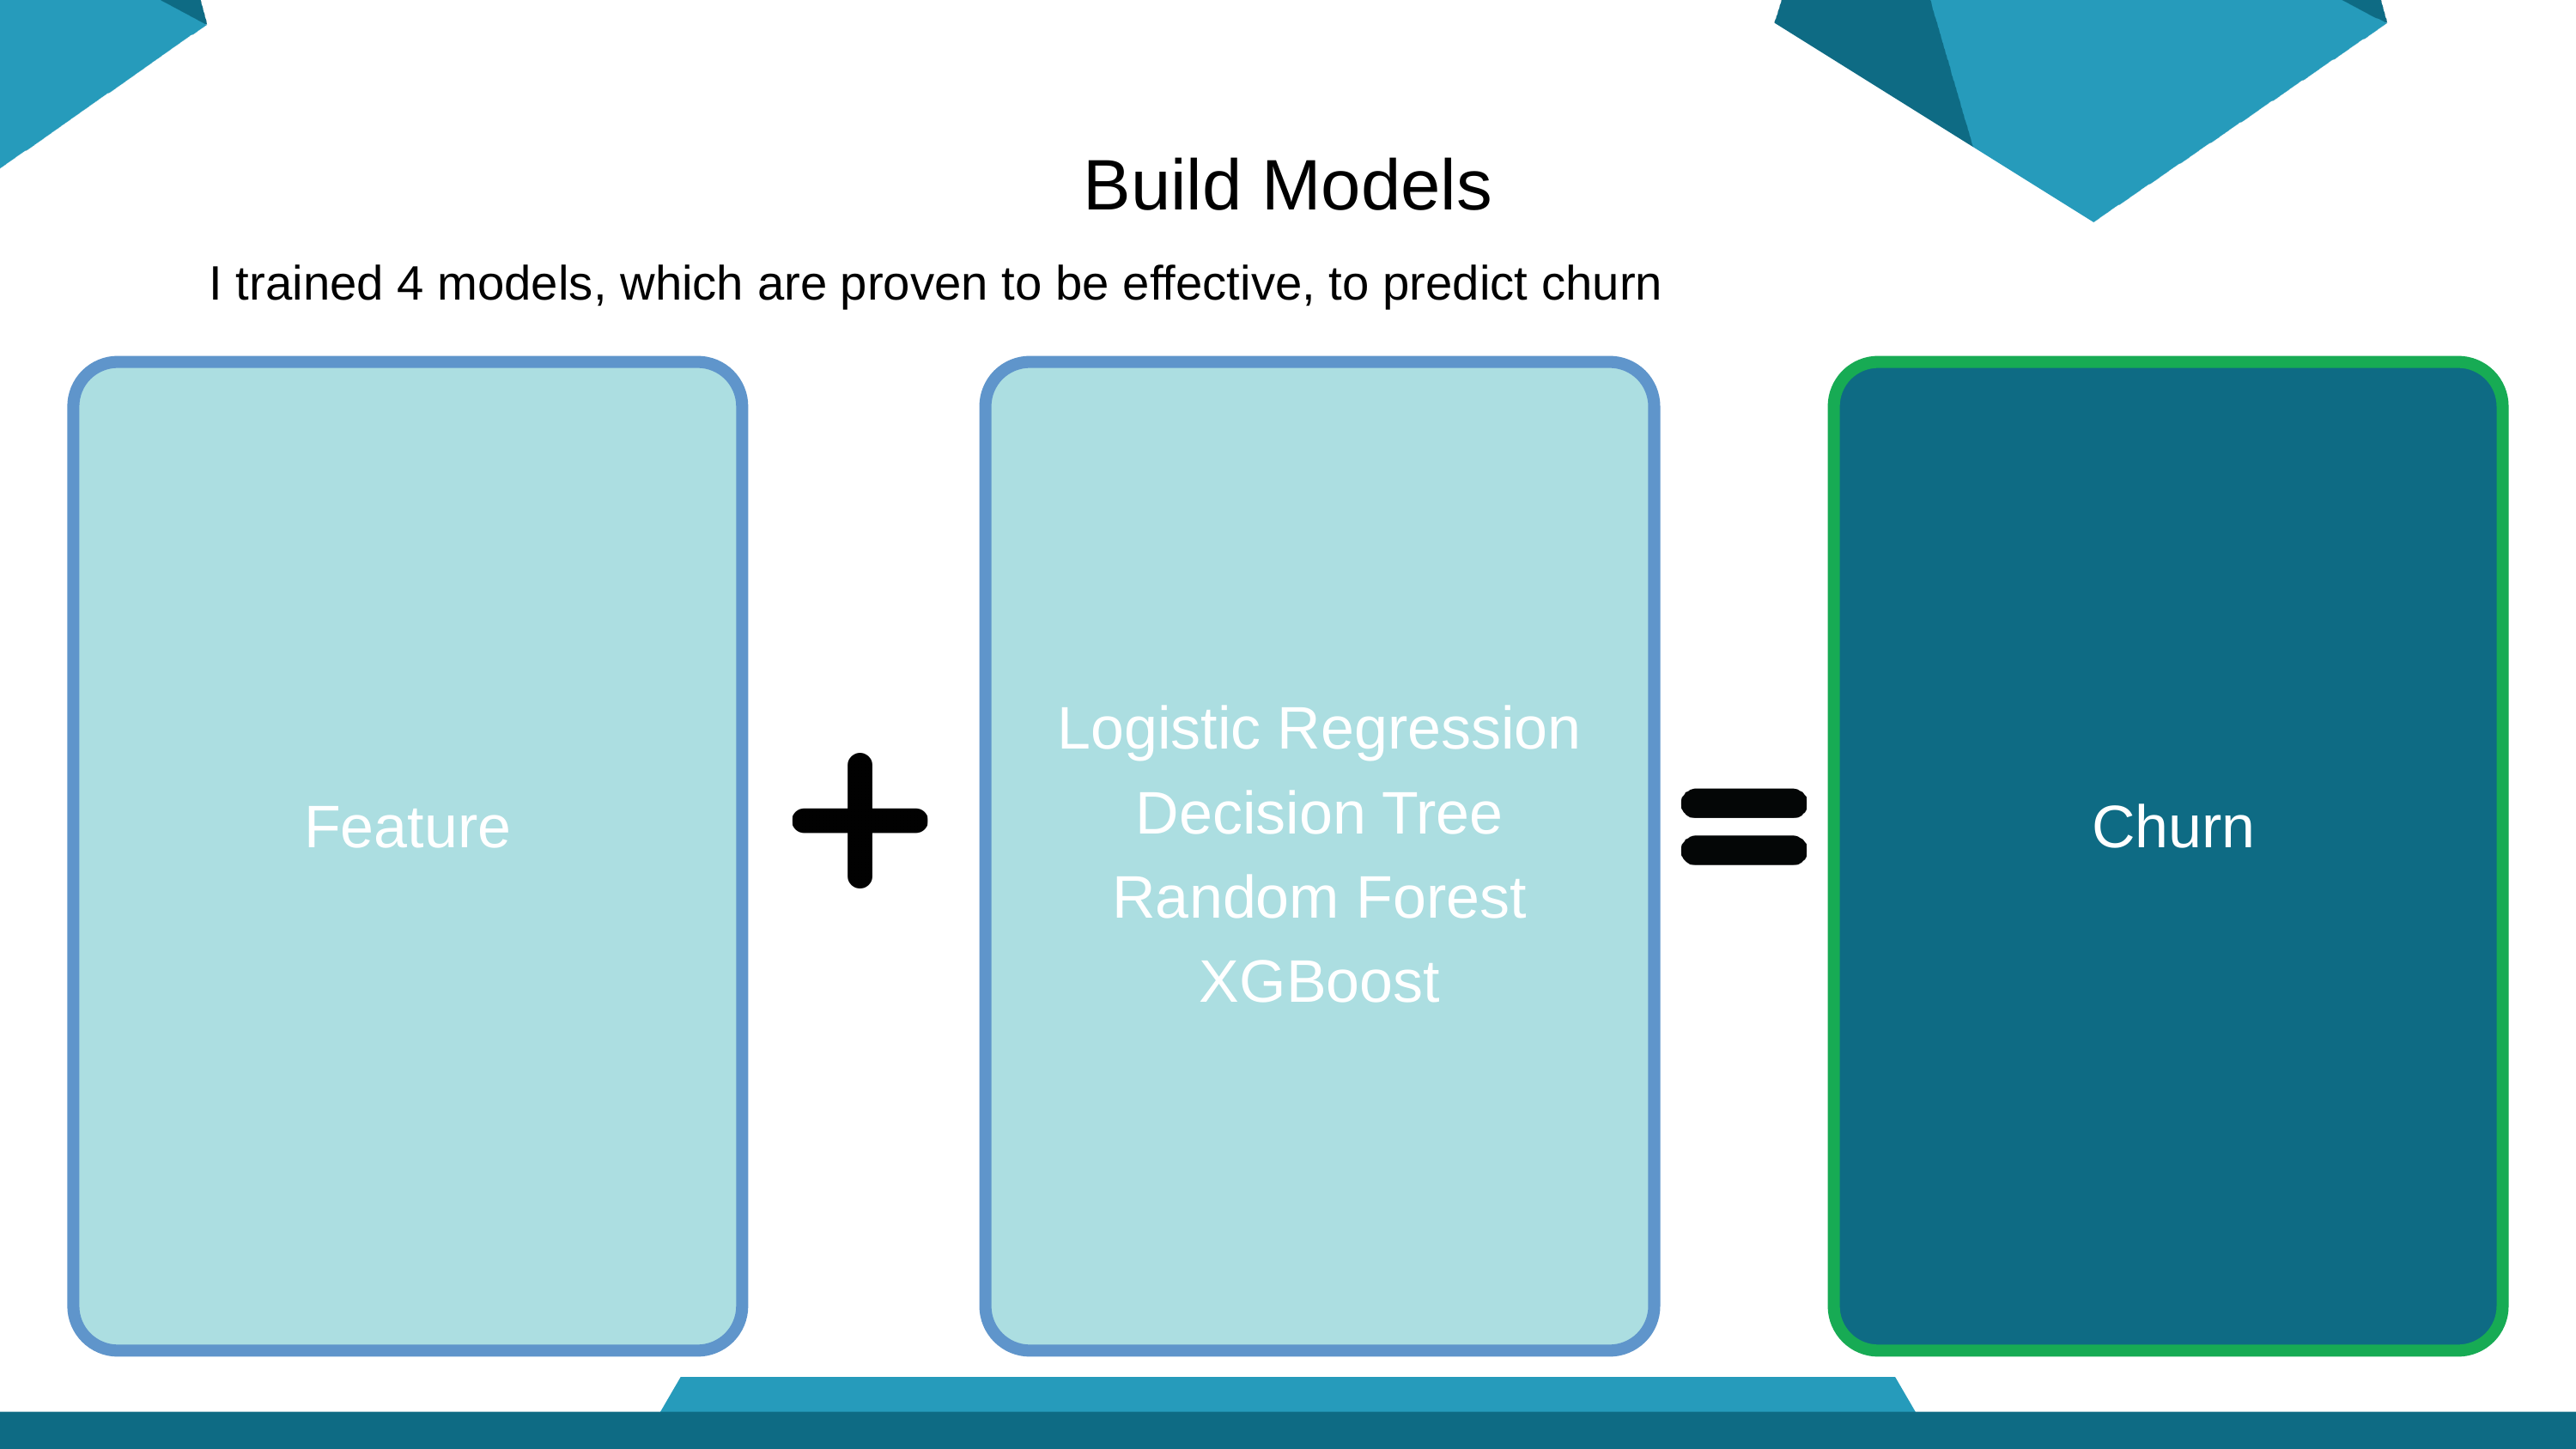

Build Models
I trained 4 models, which are proven to be effective, to predict churn

Logistic Regression
Decision Tree
Random Forest
XGBoost

Feature
Churn